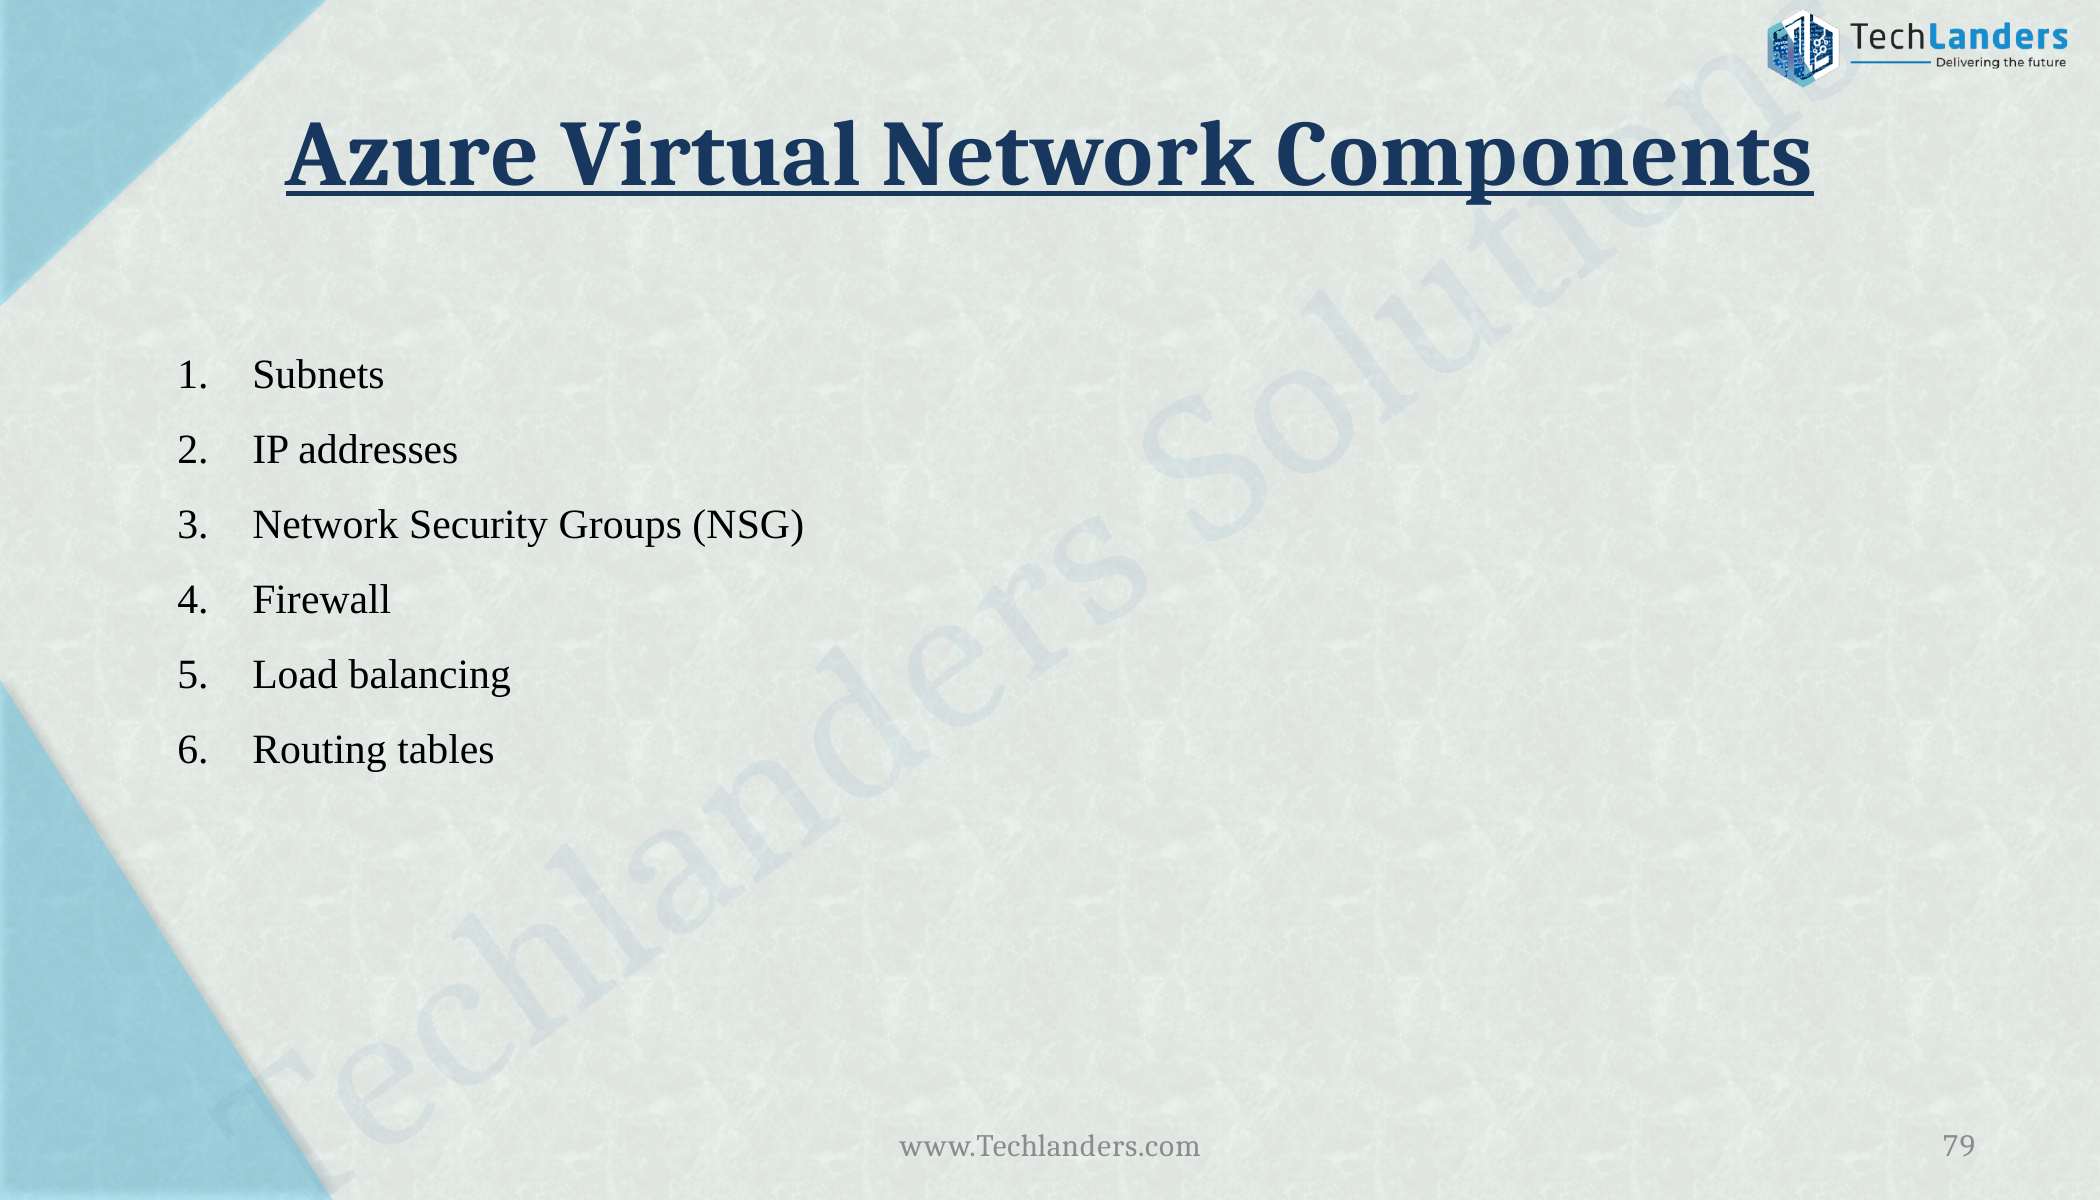

# Azure Virtual Network Components
Subnets
IP addresses
Network Security Groups (NSG)
Firewall
Load balancing
Routing tables
www.Techlanders.com
79